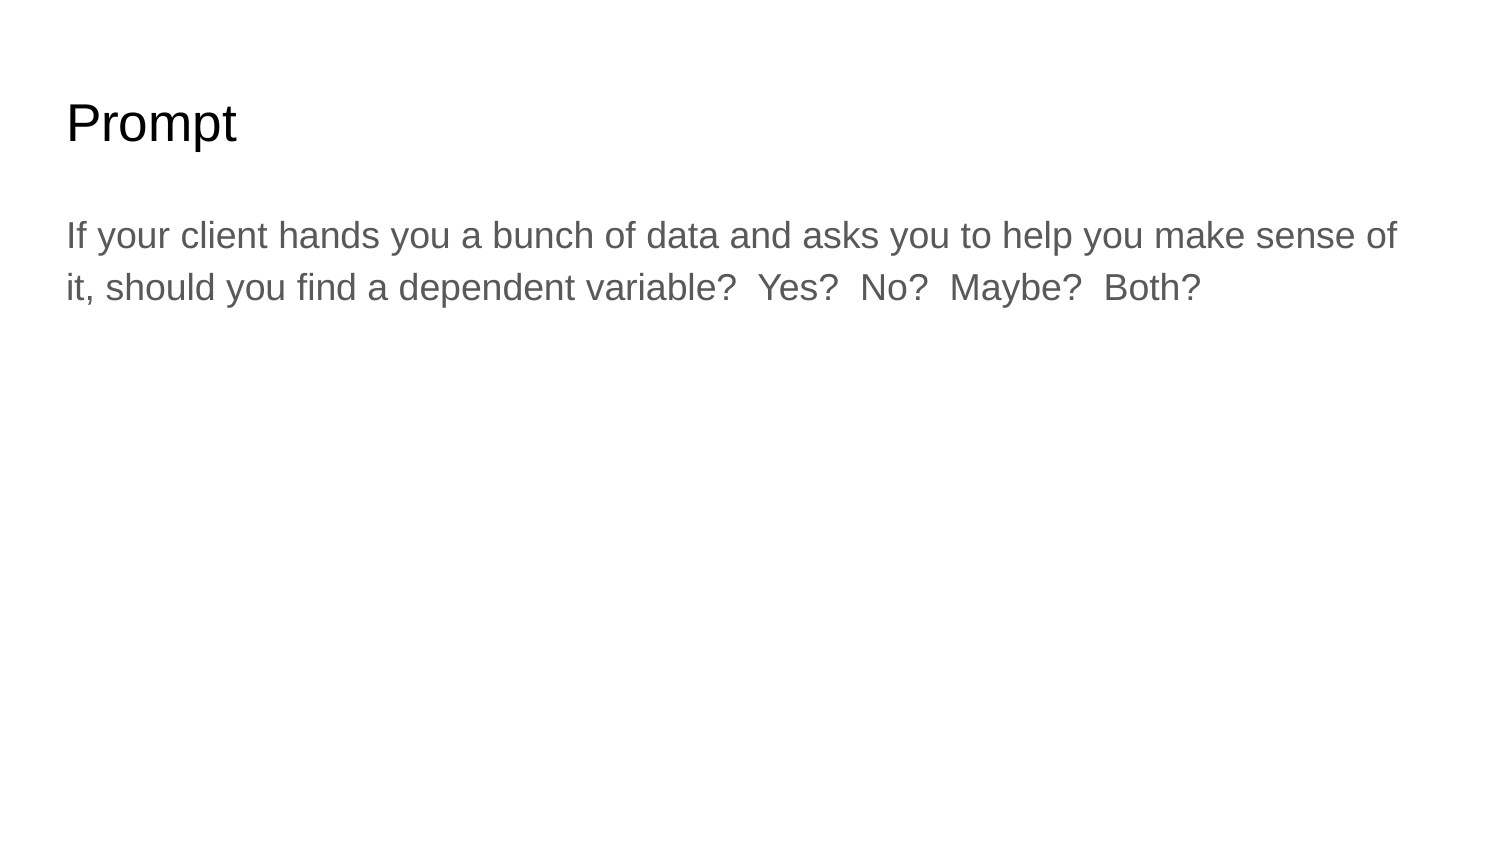

# Prompt
If your client hands you a bunch of data and asks you to help you make sense of it, should you find a dependent variable?  Yes?  No?  Maybe?  Both?